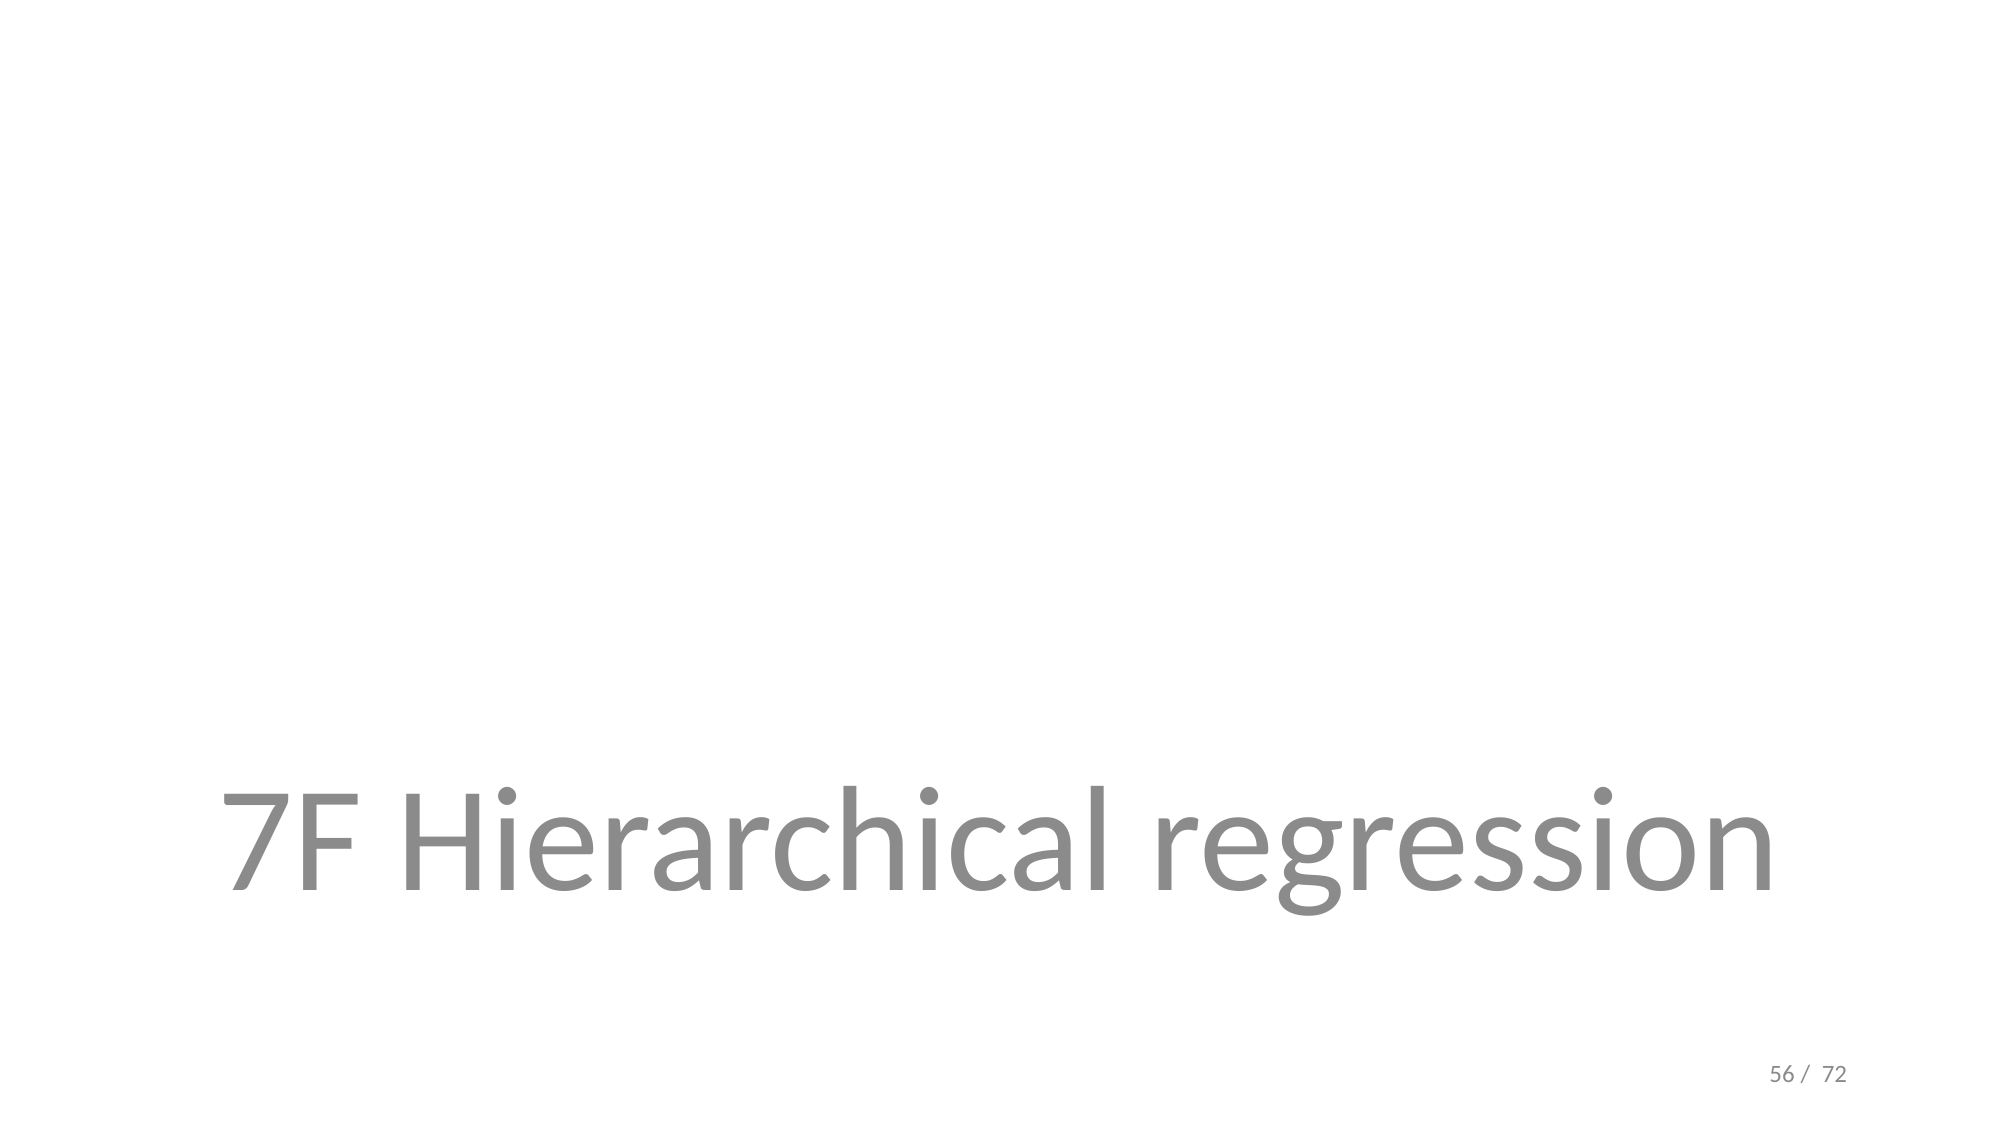

#
7F Hierarchical regression
56 /  72